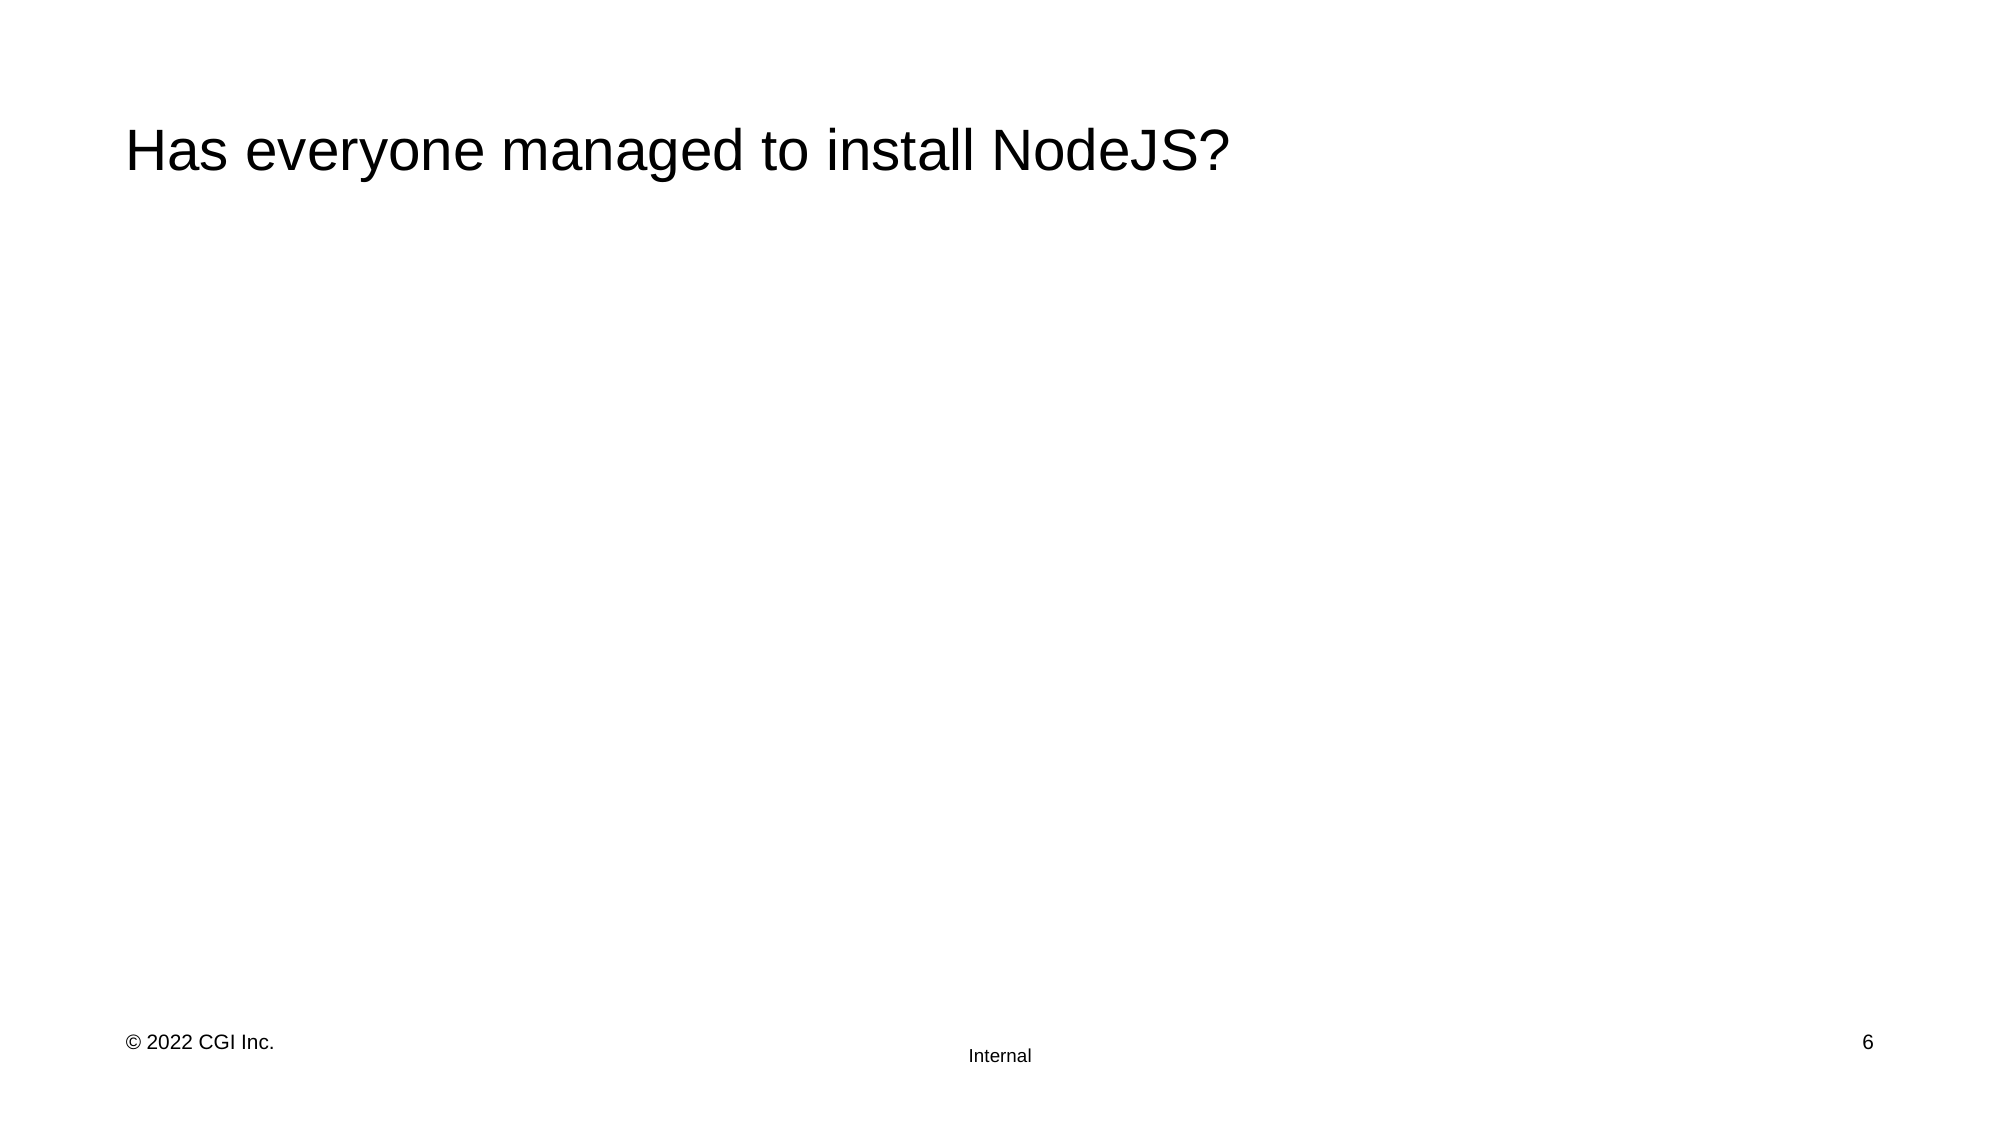

# Has everyone managed to install NodeJS?
6